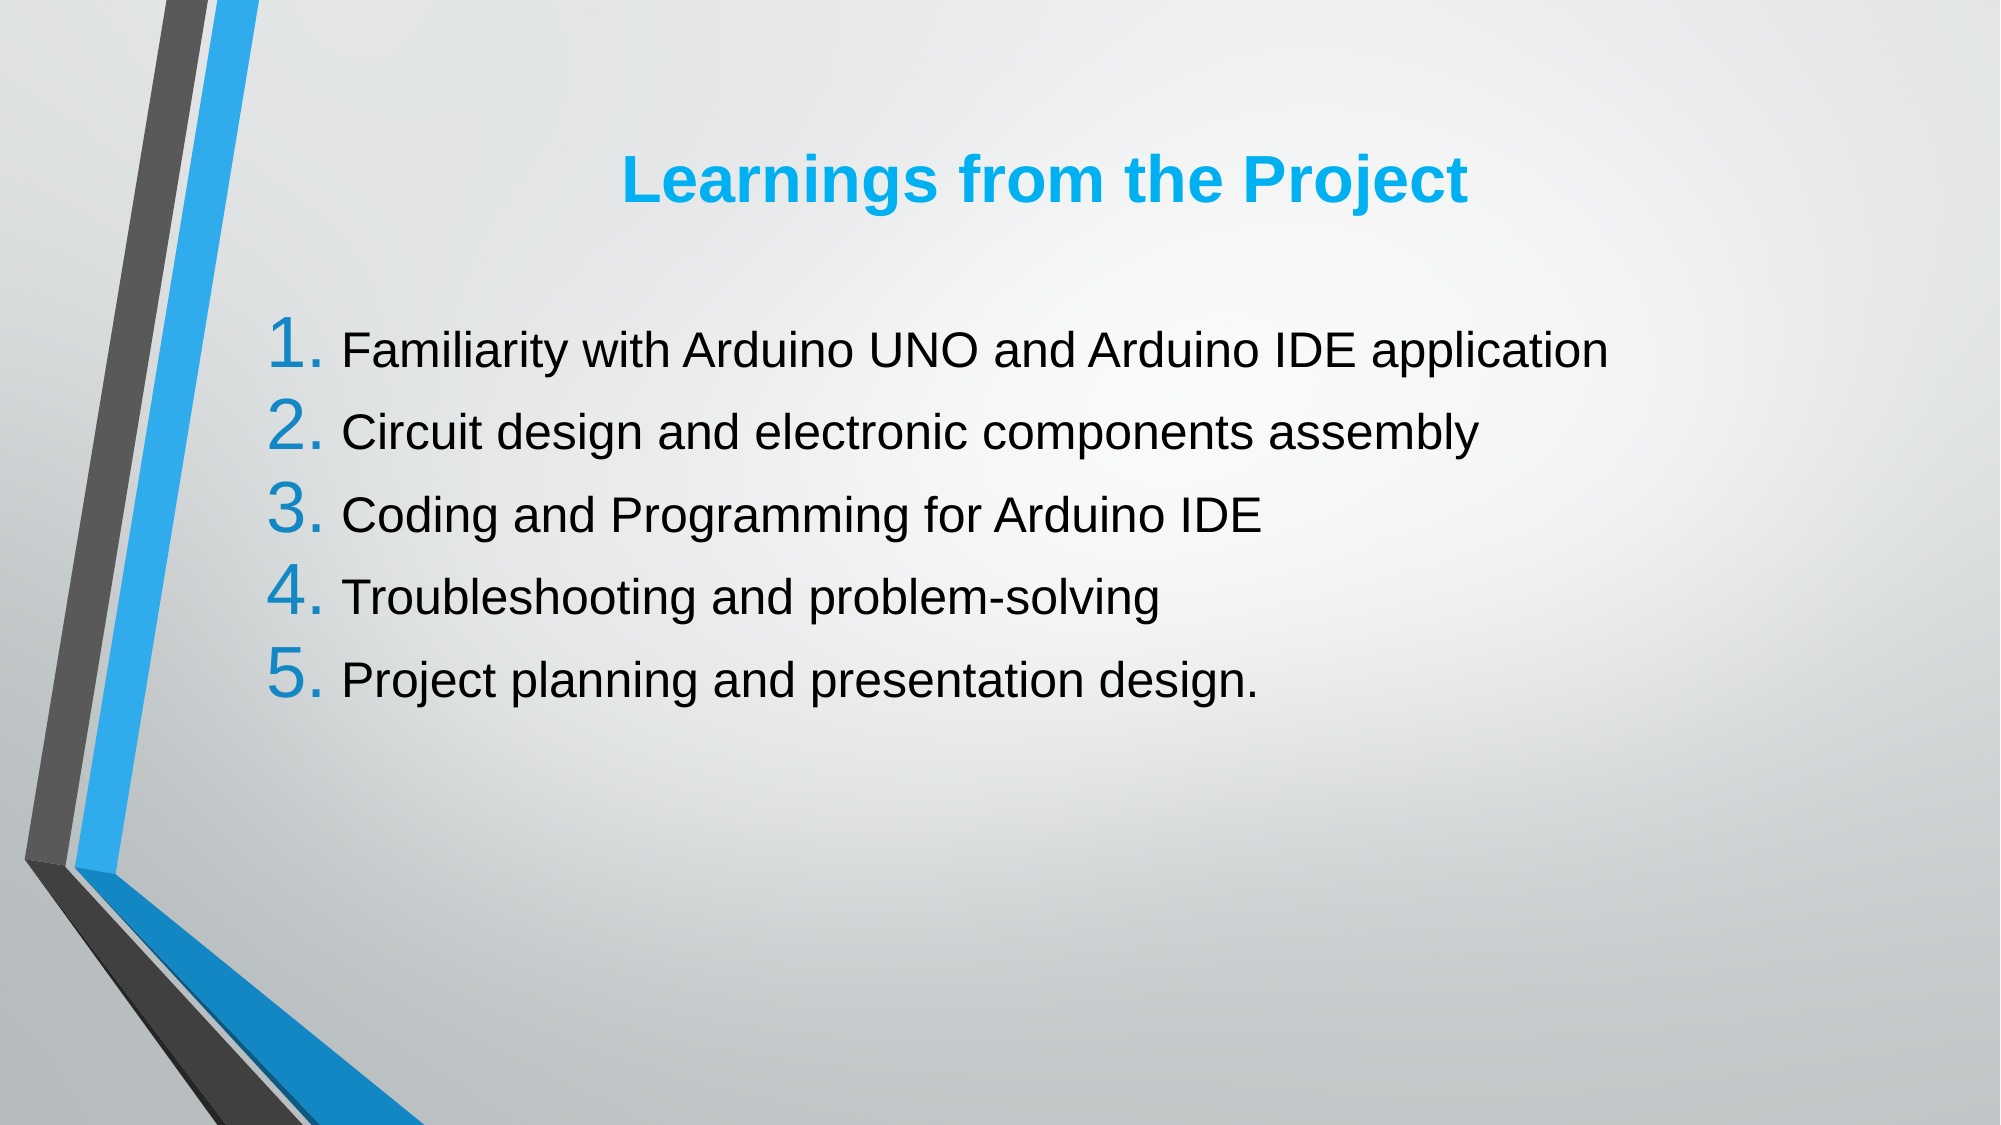

# Learnings from the Project
Familiarity with Arduino UNO and Arduino IDE application
Circuit design and electronic components assembly
Coding and Programming for Arduino IDE
Troubleshooting and problem-solving
Project planning and presentation design.